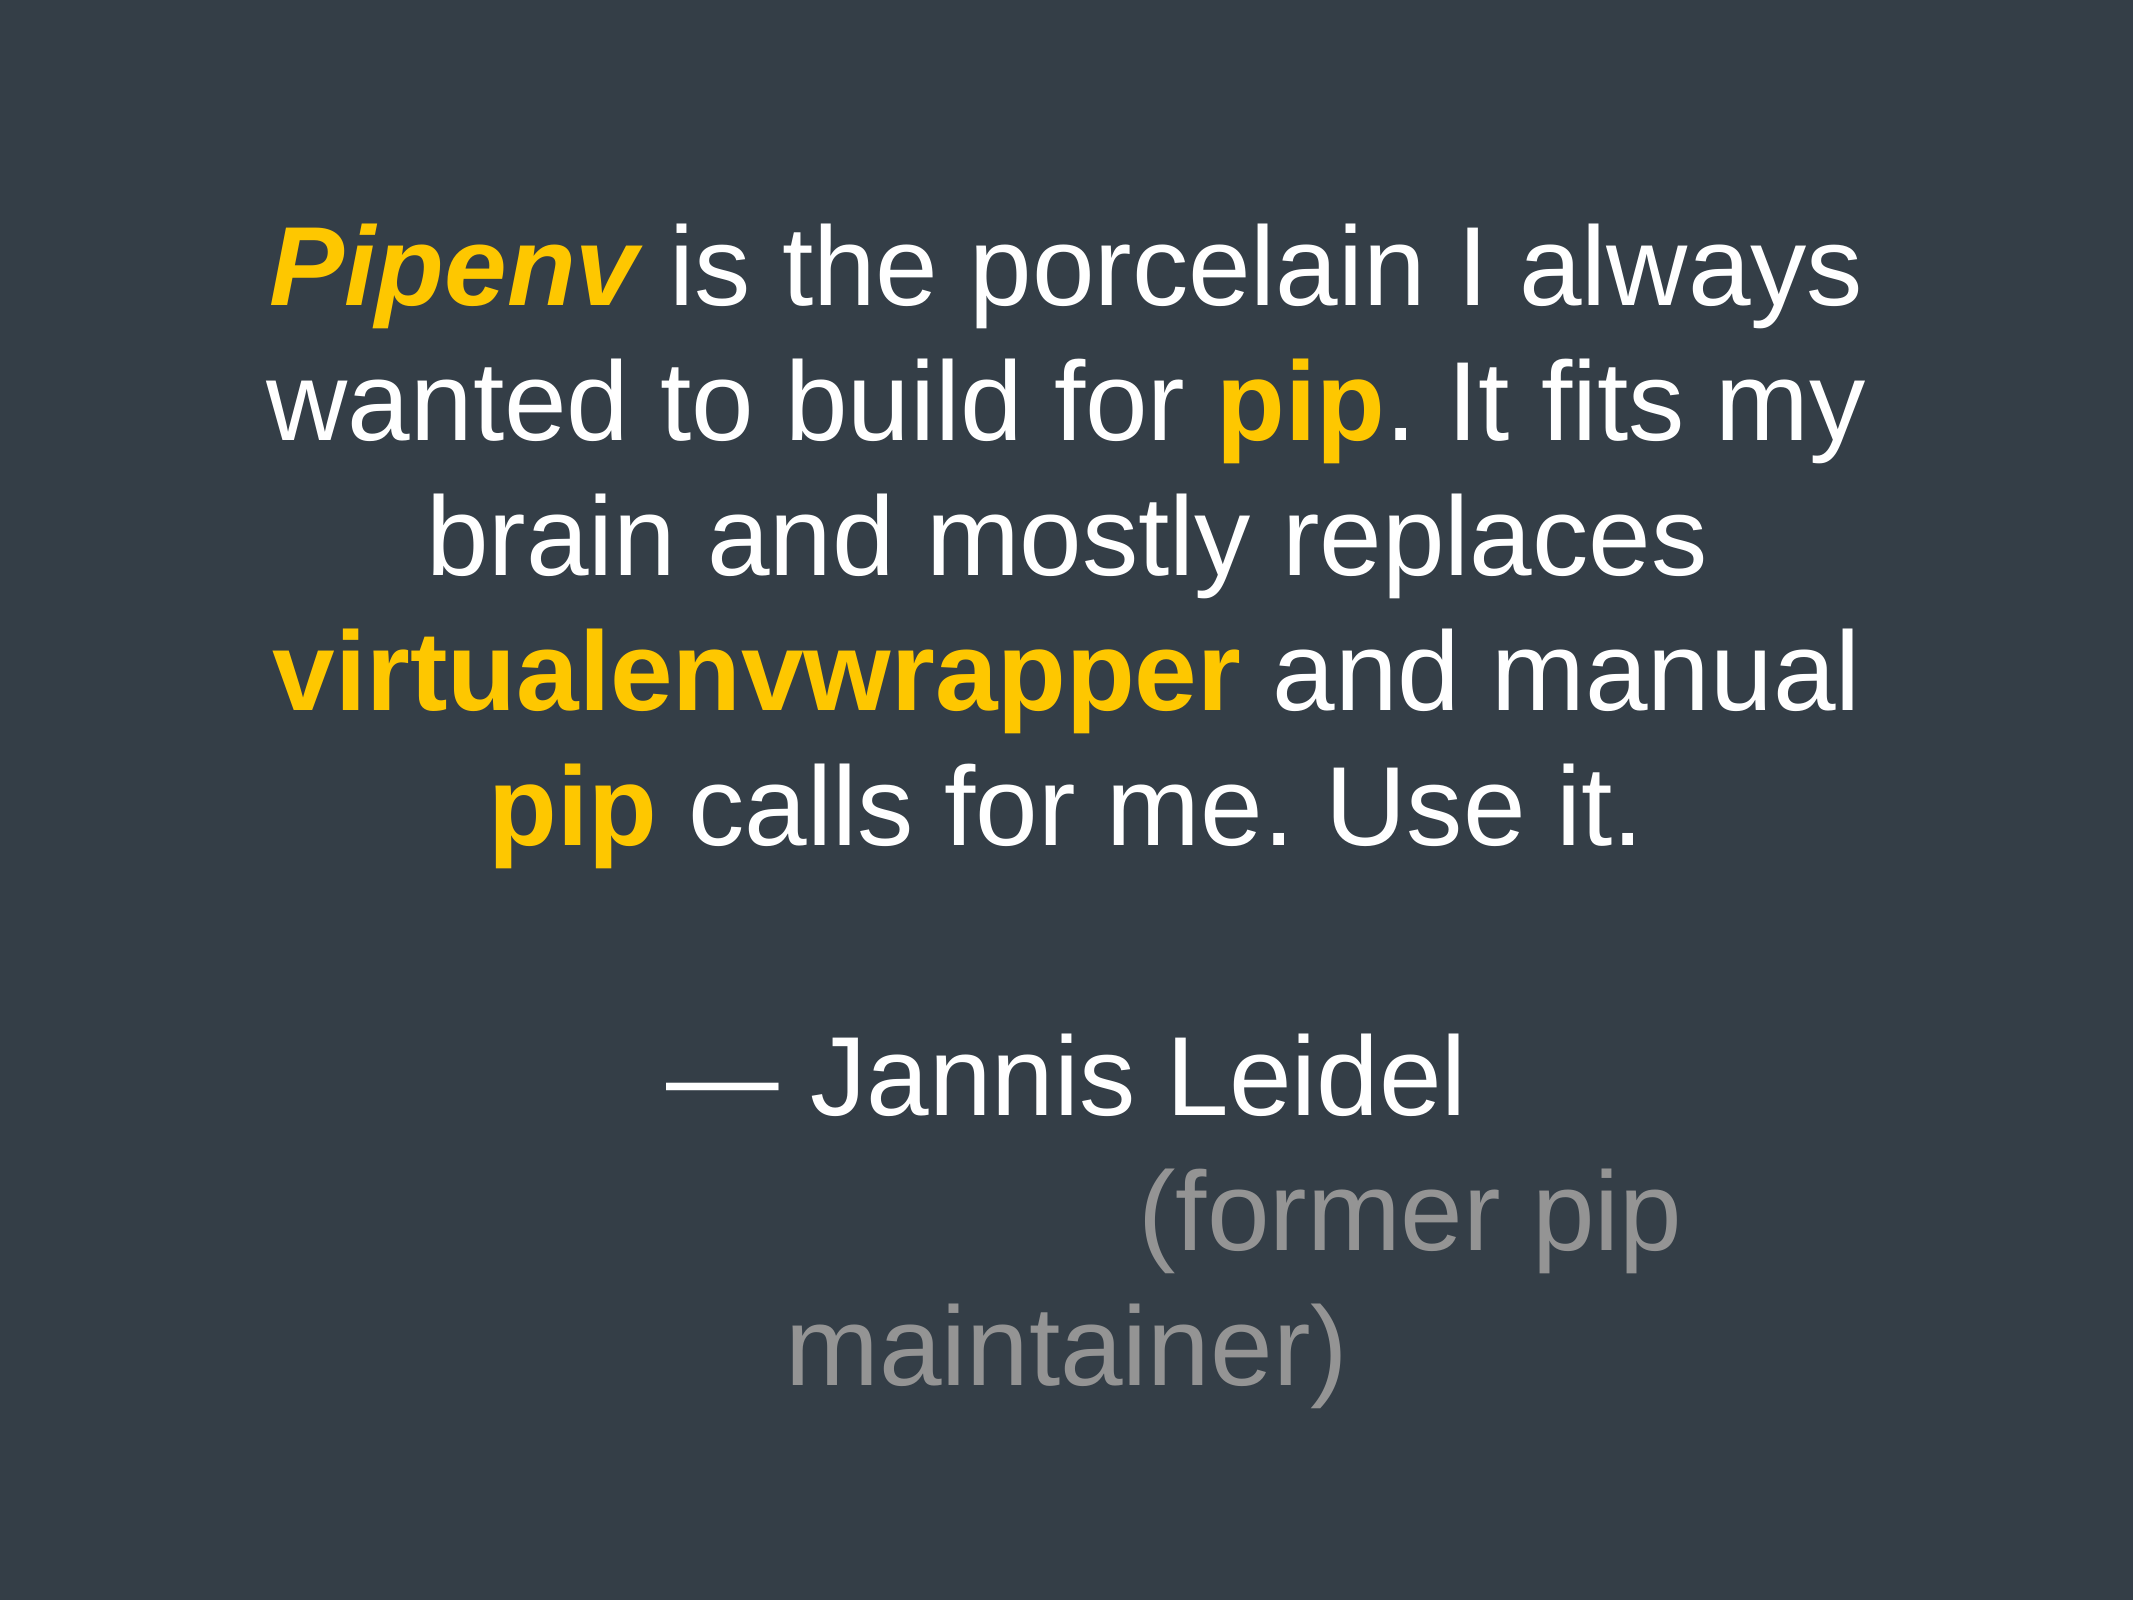

Pipenv is the porcelain I always wanted to build for pip. It fits my brain and mostly replaces virtualenvwrapper and manual pip calls for me. Use it.

— Jannis Leidel
                      (former pip maintainer)